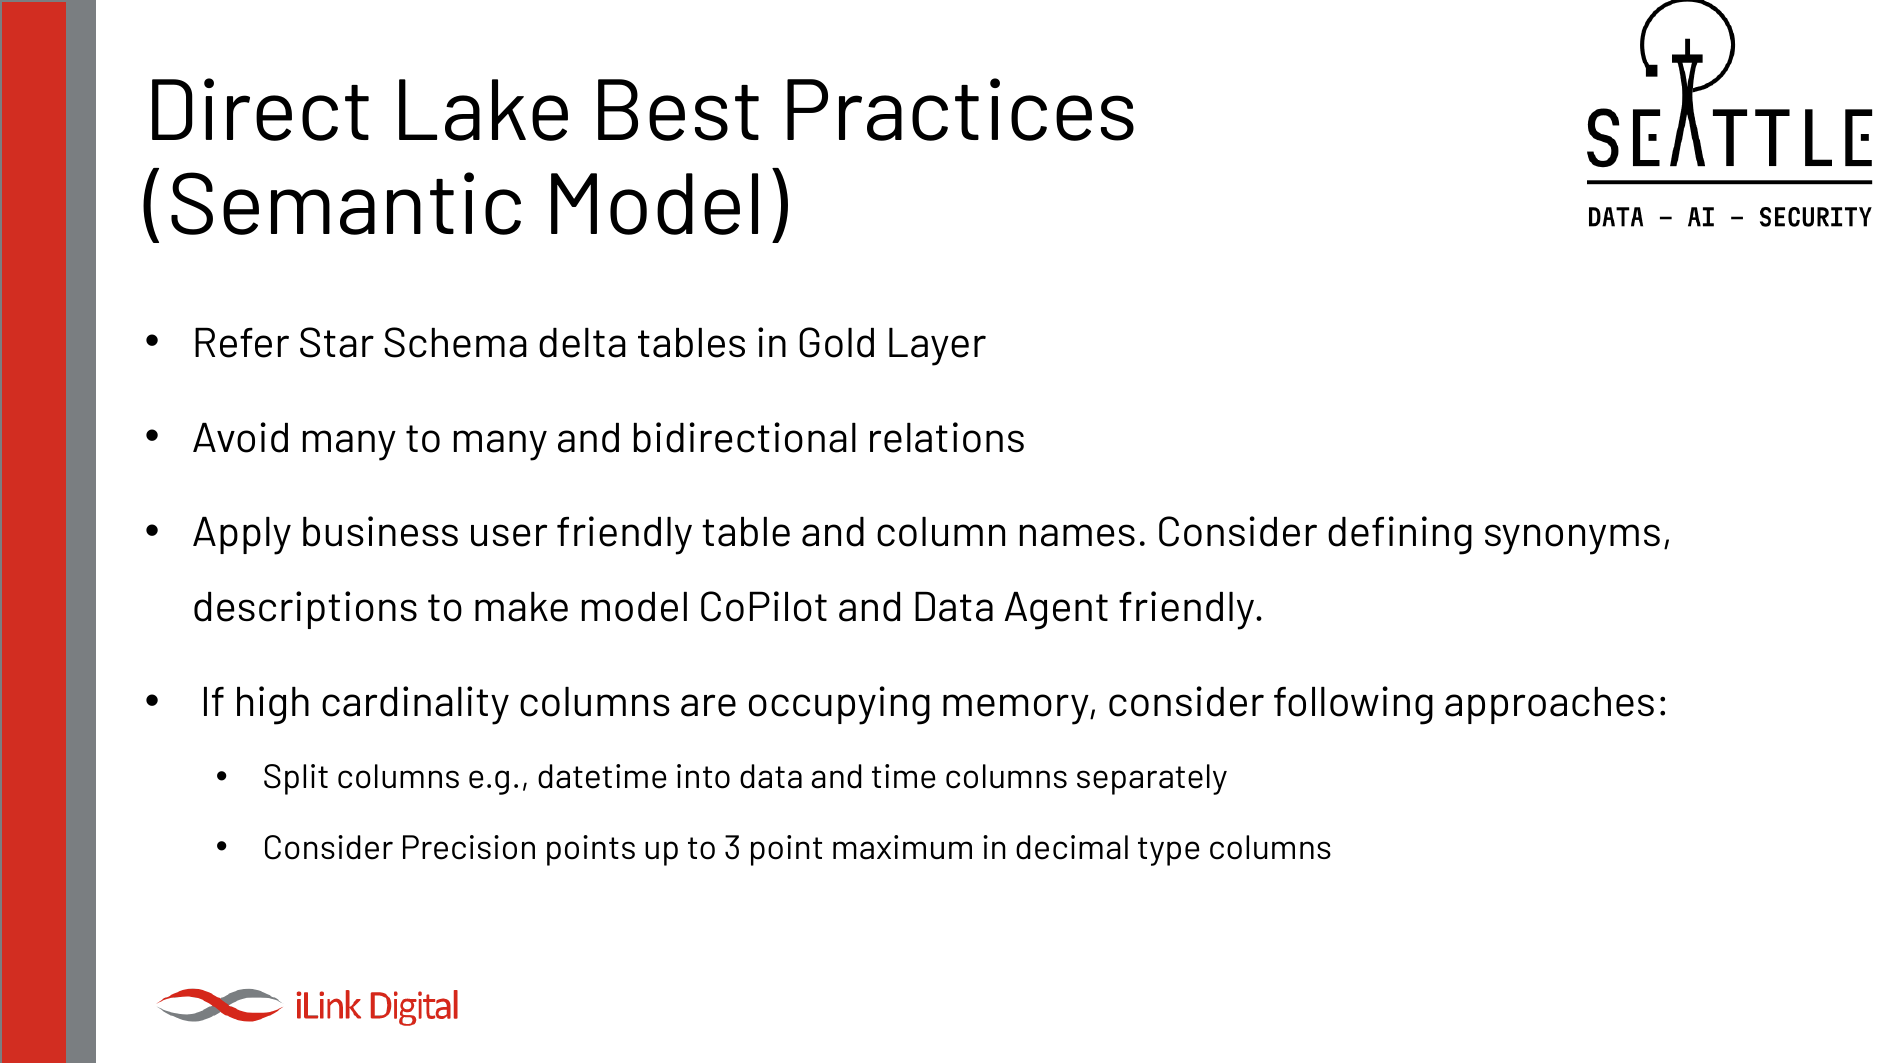

# Direct Lake Best Practices (Semantic Model)
Refer Star Schema delta tables in Gold Layer
Avoid many to many and bidirectional relations
Apply business user friendly table and column names. Consider defining synonyms, descriptions to make model CoPilot and Data Agent friendly.
 If high cardinality columns are occupying memory, consider following approaches:
Split columns e.g., datetime into data and time columns separately
Consider Precision points up to 3 point maximum in decimal type columns